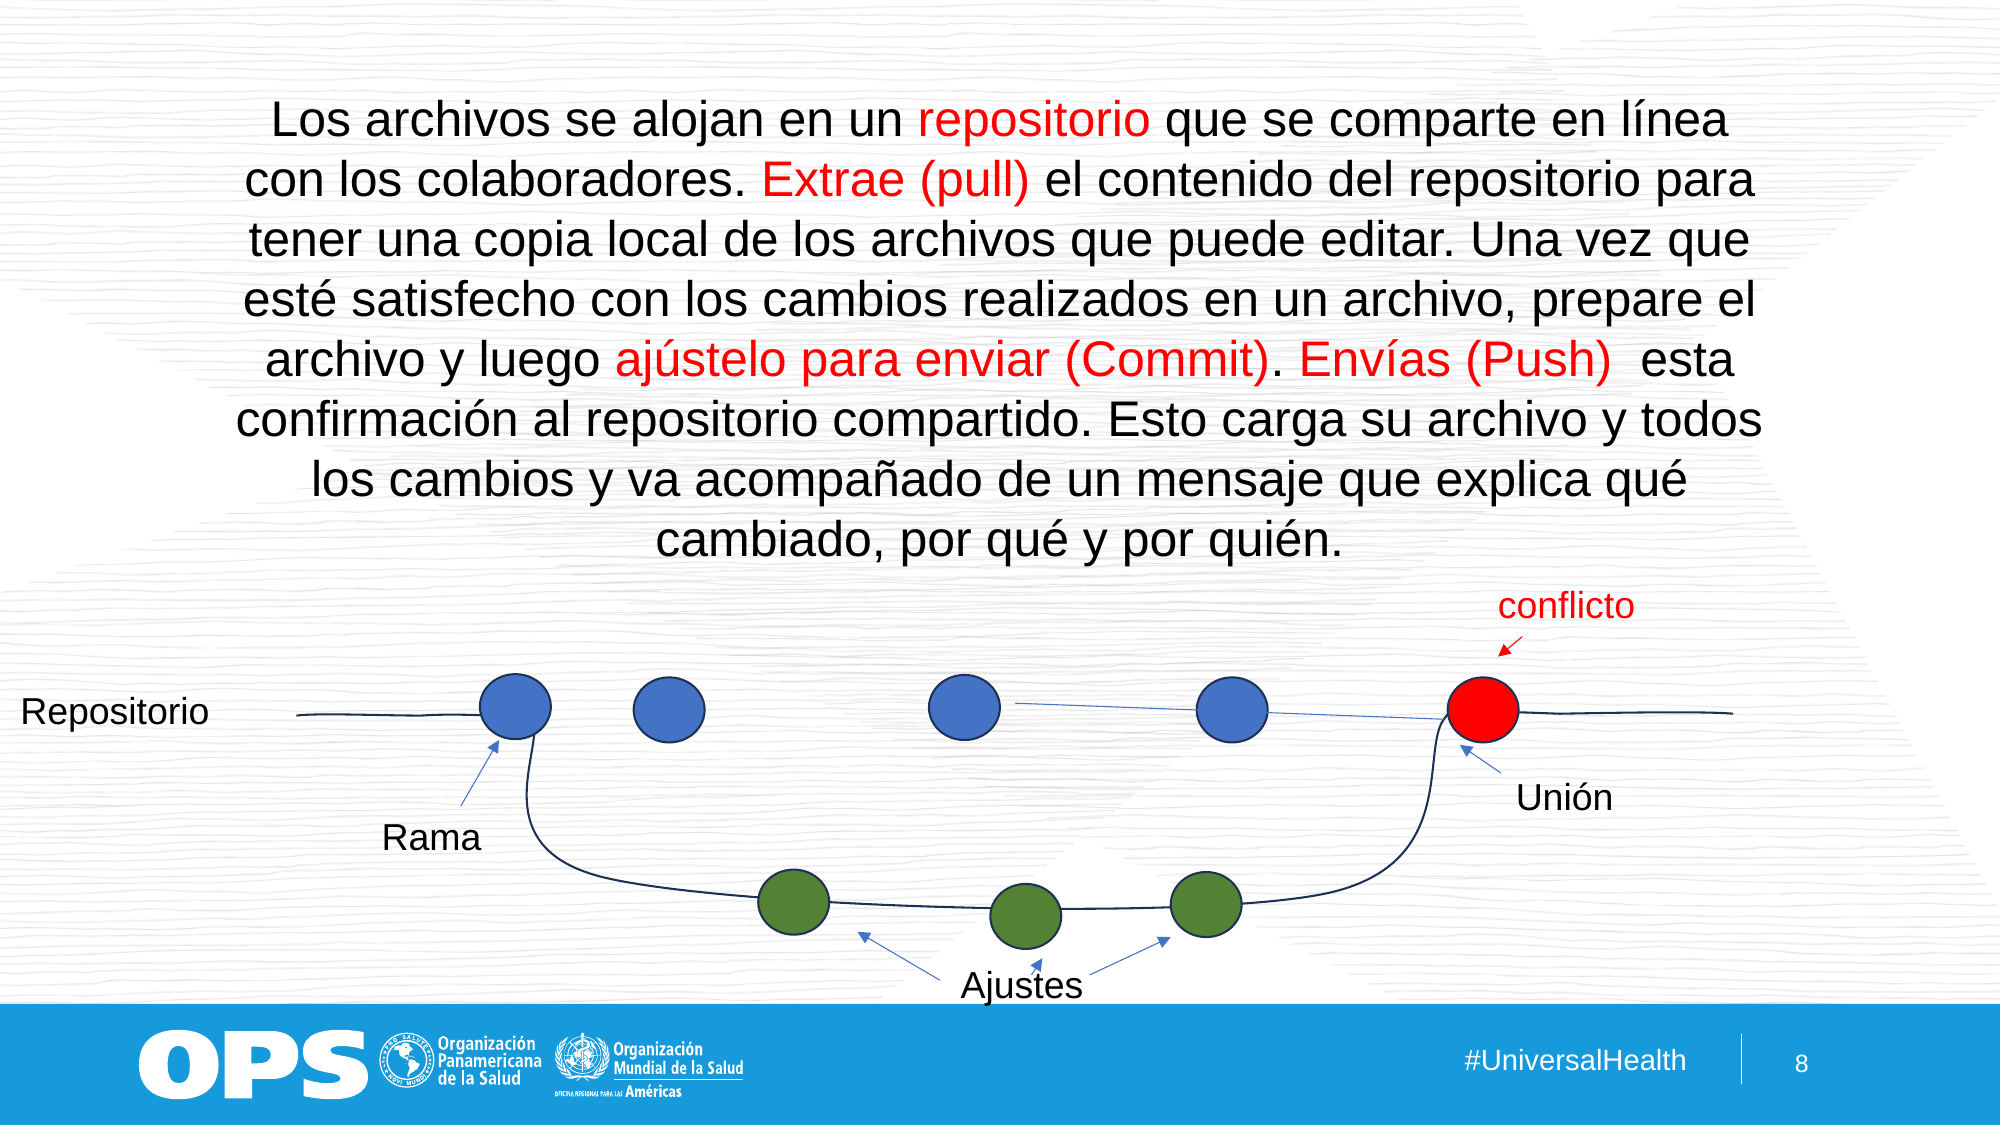

Los archivos se alojan en un repositorio que se comparte en línea con los colaboradores. Extrae (pull) el contenido del repositorio para tener una copia local de los archivos que puede editar. Una vez que esté satisfecho con los cambios realizados en un archivo, prepare el archivo y luego ajústelo para enviar (Commit). Envías (Push)  esta confirmación al repositorio compartido. Esto carga su archivo y todos los cambios y va acompañado de un mensaje que explica qué cambiado, por qué y por quién.
conflicto

Repositorio

Unión
Rama

Ajustes
8